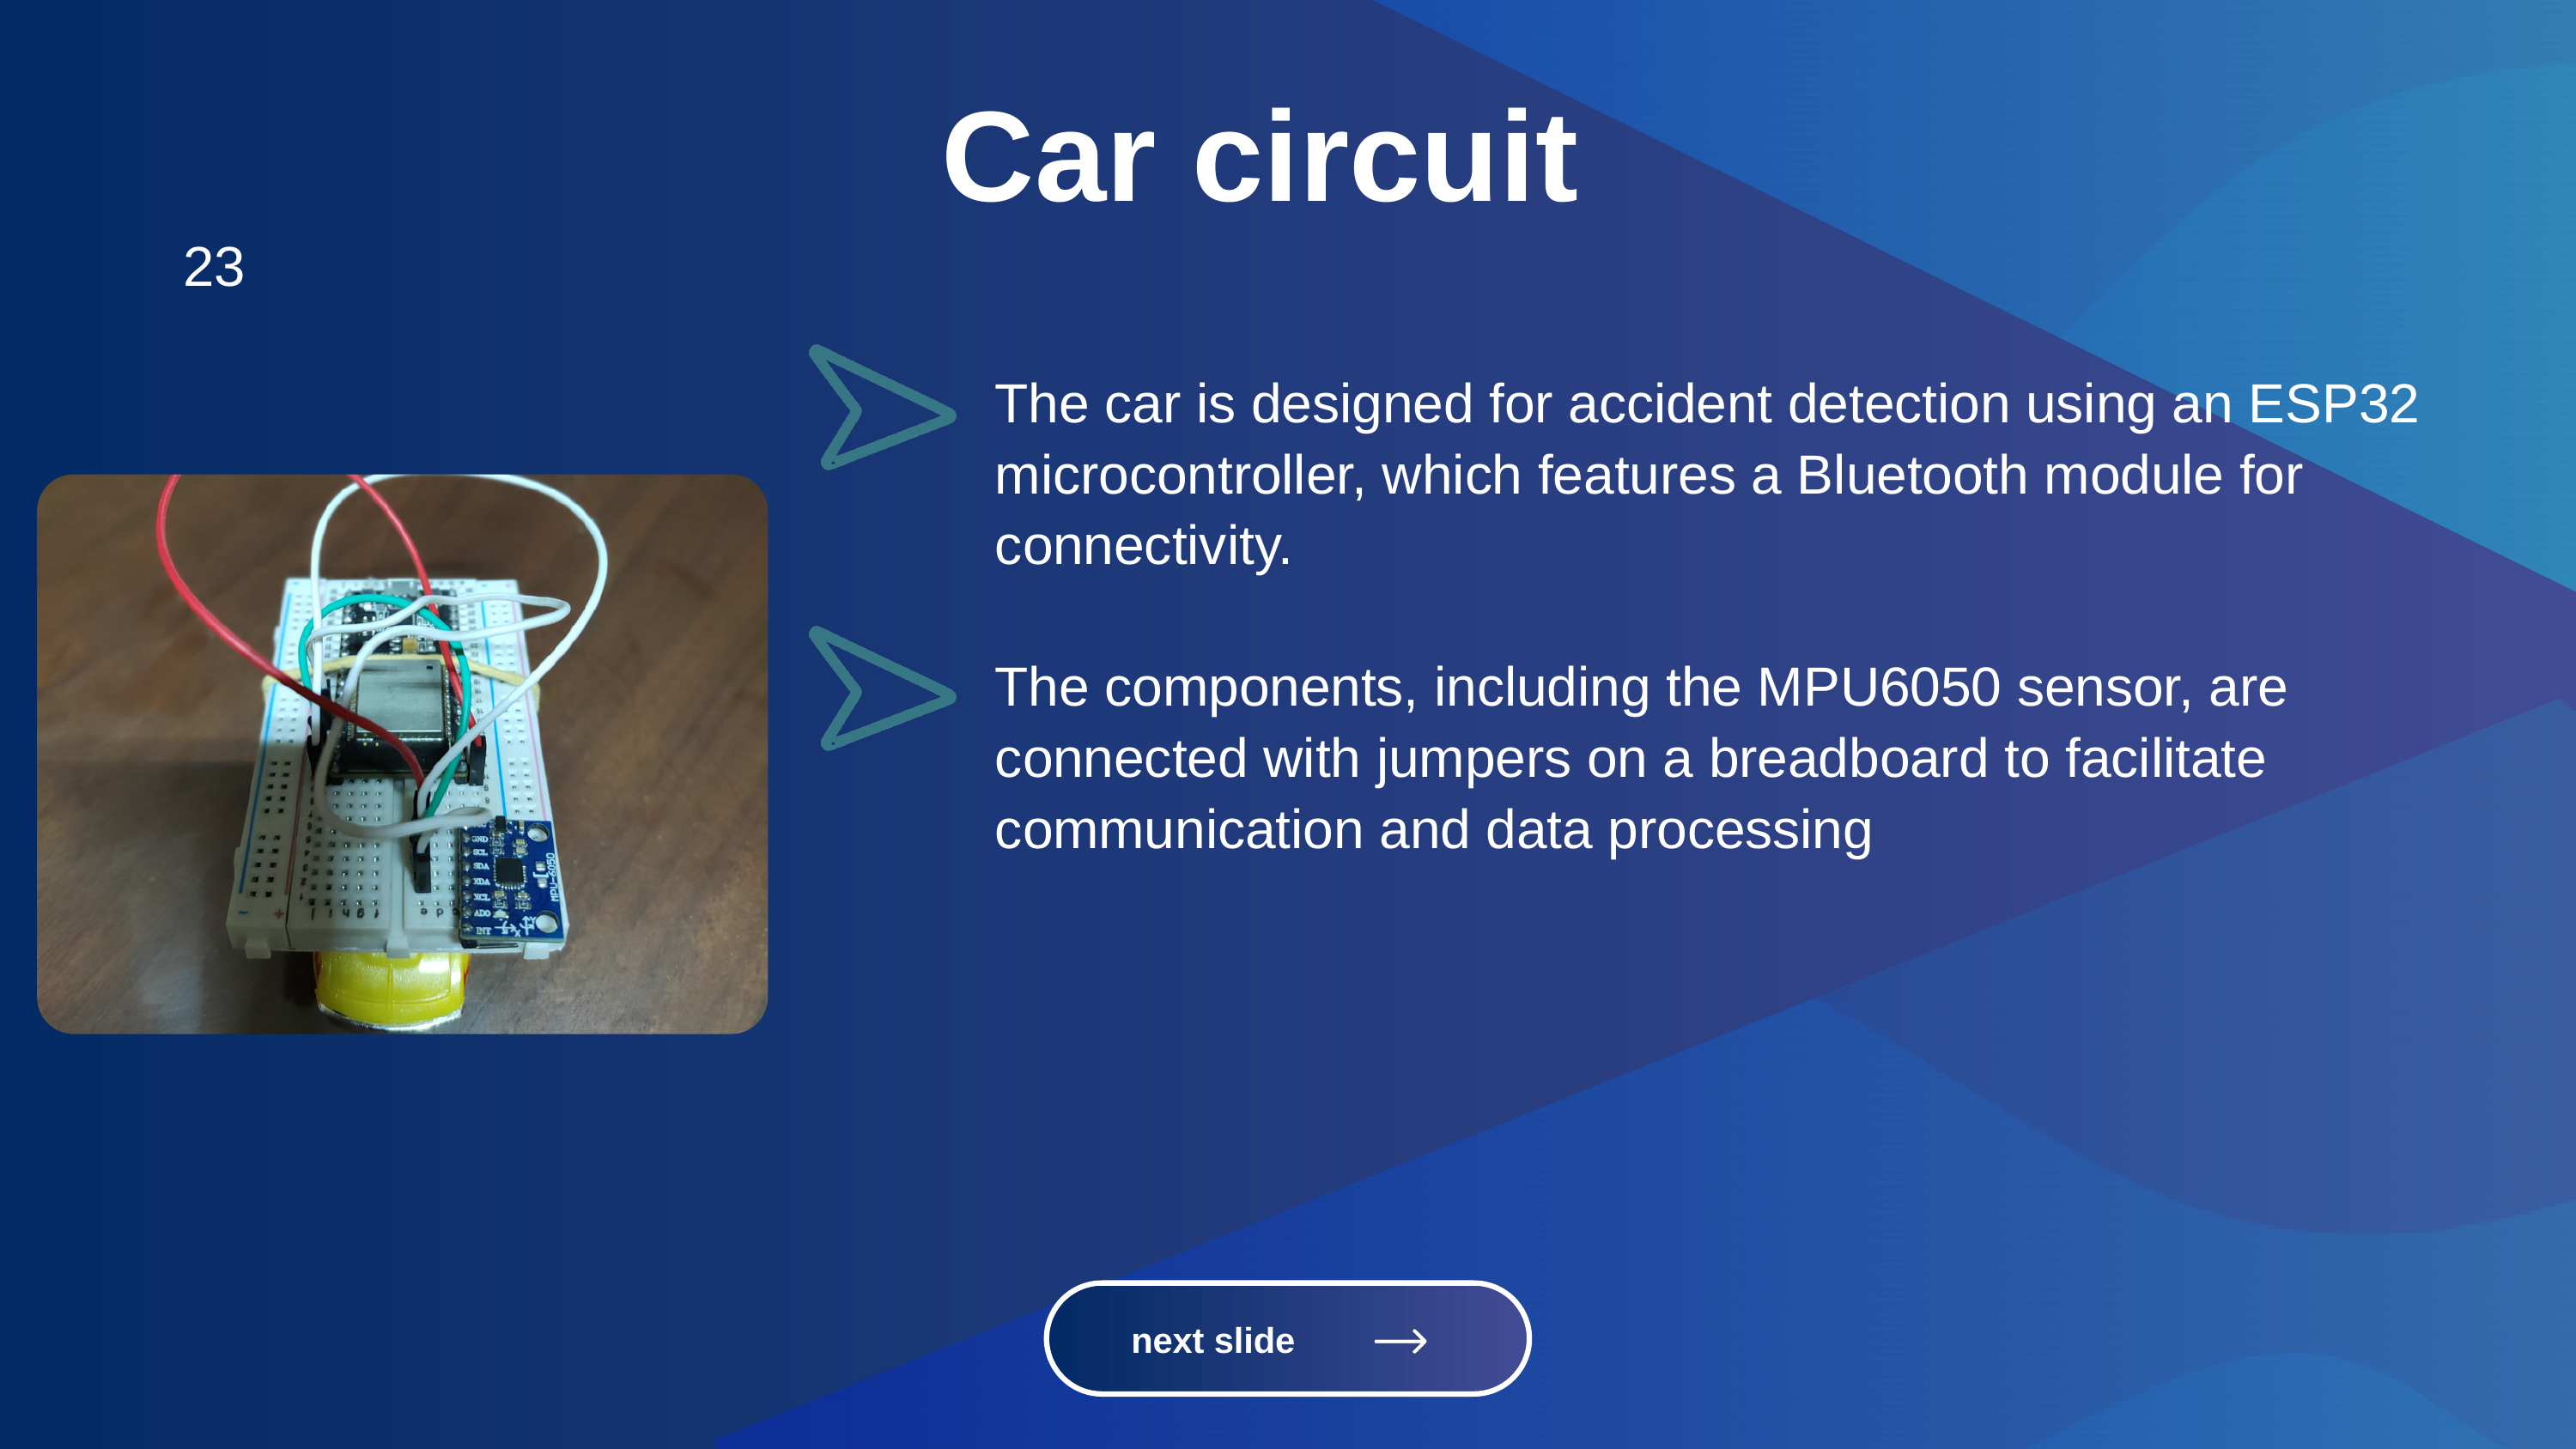

Car circuit
23

The car is designed for accident detection using an ESP32 microcontroller, which features a Bluetooth module for connectivity.

The components, including the MPU6050 sensor, are connected with jumpers on a breadboard to facilitate communication and data processing

next slide